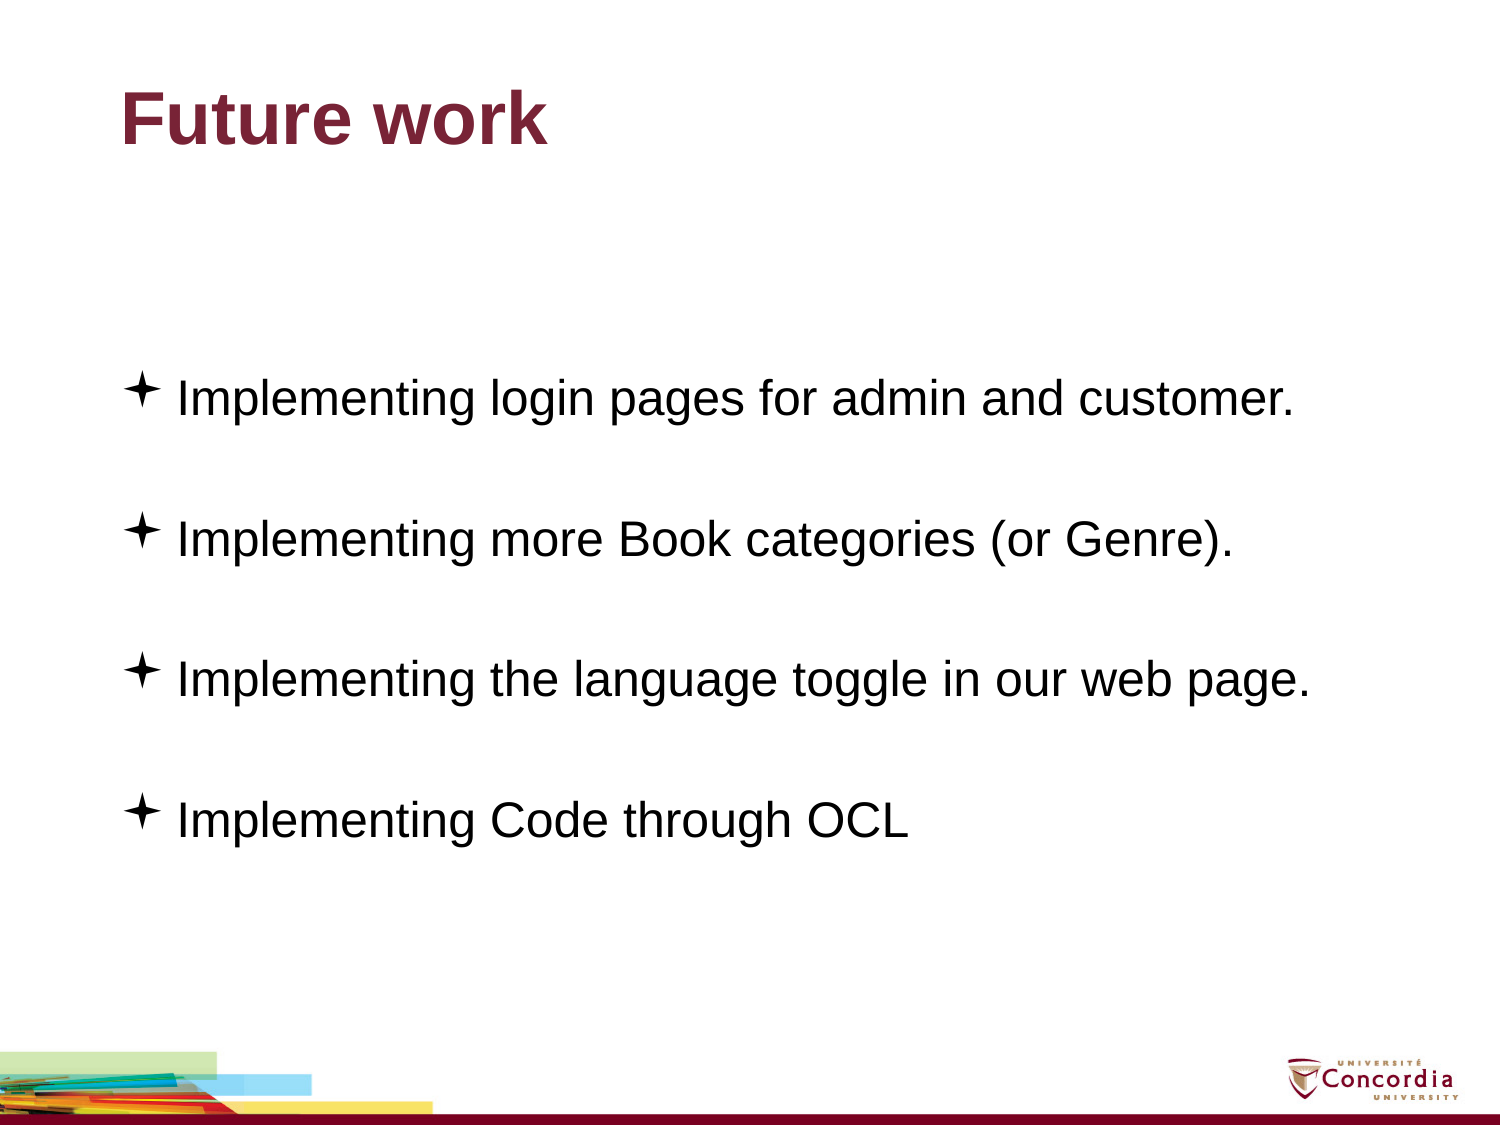

# Future work

Implementing login pages for admin and customer.

Implementing more Book categories (or Genre).

Implementing the language toggle in our web page.

Implementing Code through OCL